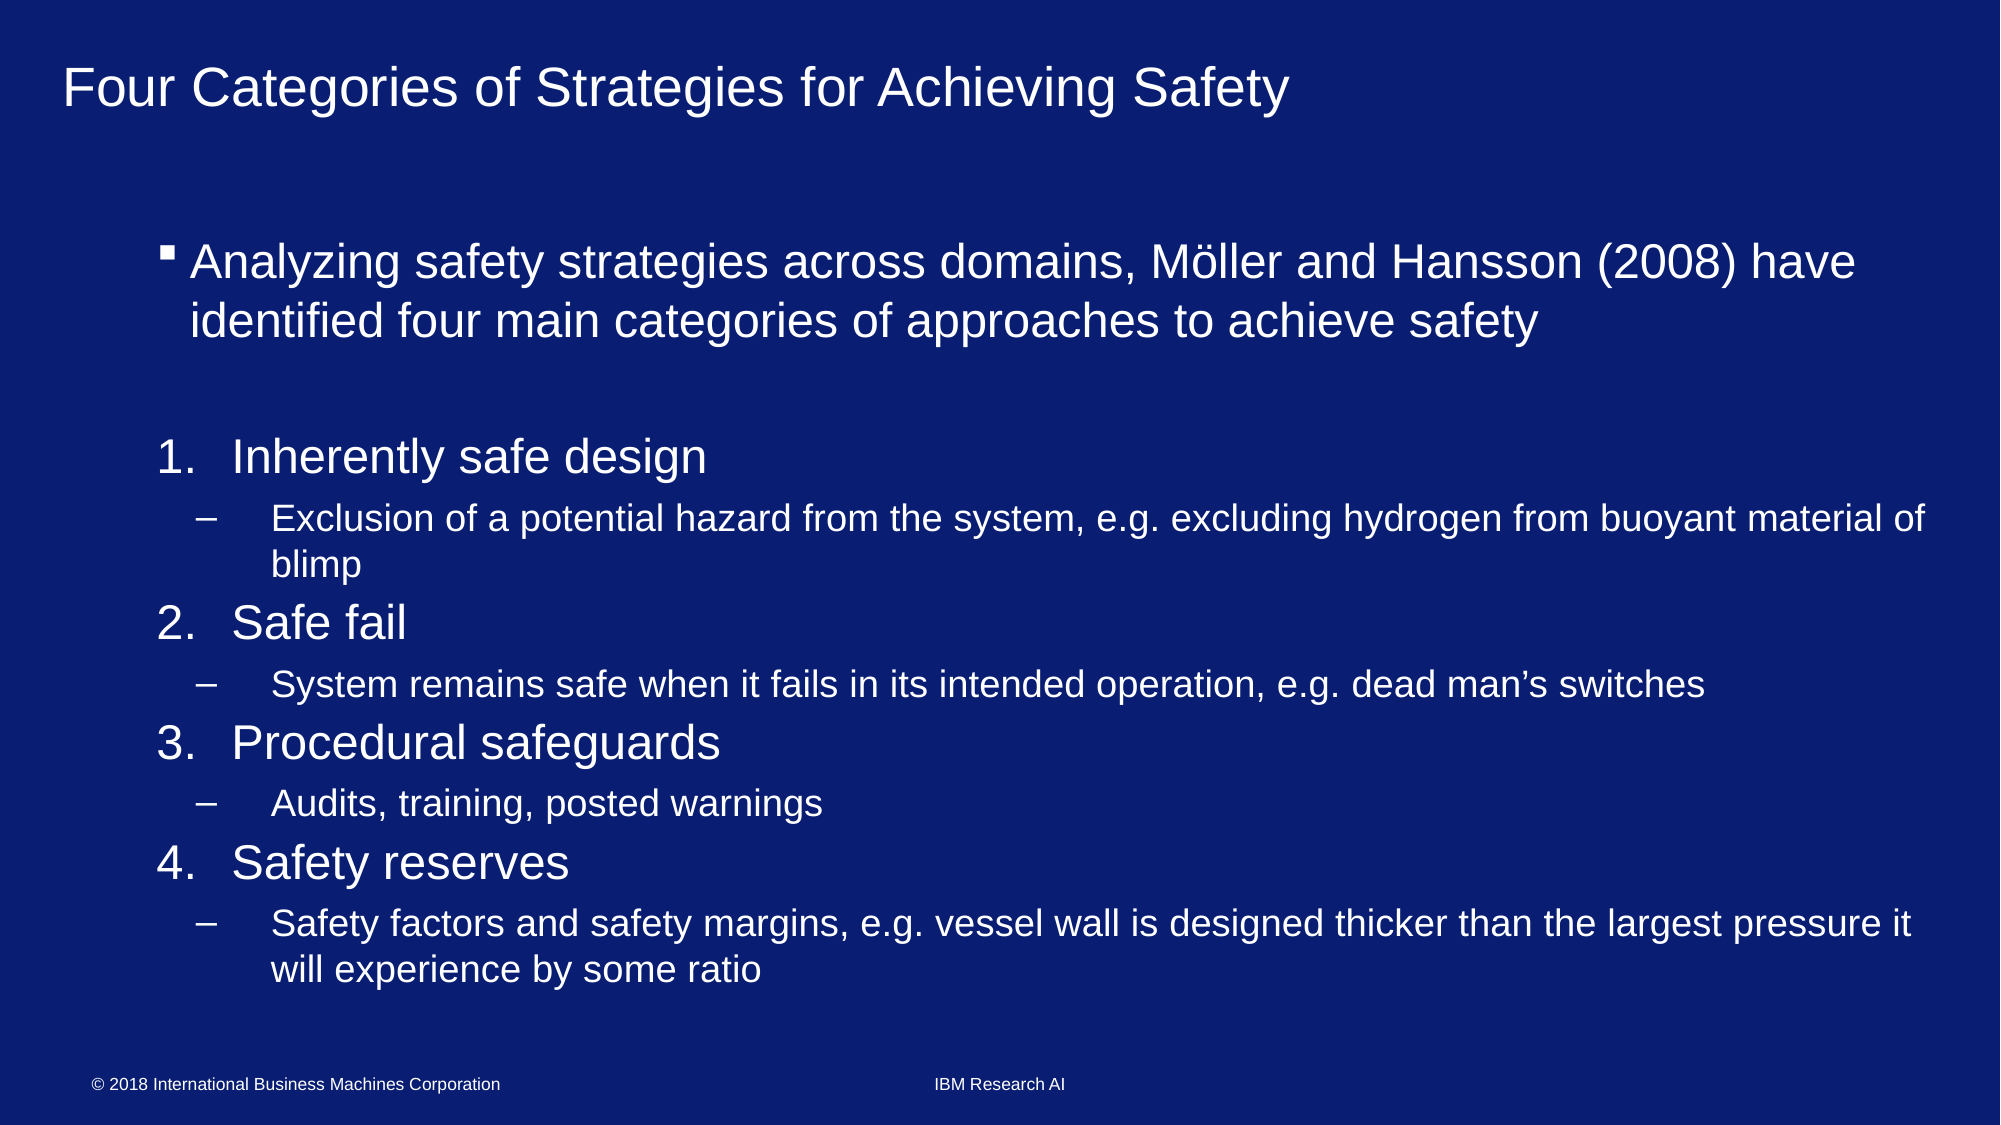

# Four Categories of Strategies for Achieving Safety
Analyzing safety strategies across domains, Möller and Hansson (2008) have identified four main categories of approaches to achieve safety

Inherently safe design
Exclusion of a potential hazard from the system, e.g. excluding hydrogen from buoyant material of blimp
Safe fail
System remains safe when it fails in its intended operation, e.g. dead man’s switches
Procedural safeguards
Audits, training, posted warnings
Safety reserves
Safety factors and safety margins, e.g. vessel wall is designed thicker than the largest pressure it will experience by some ratio